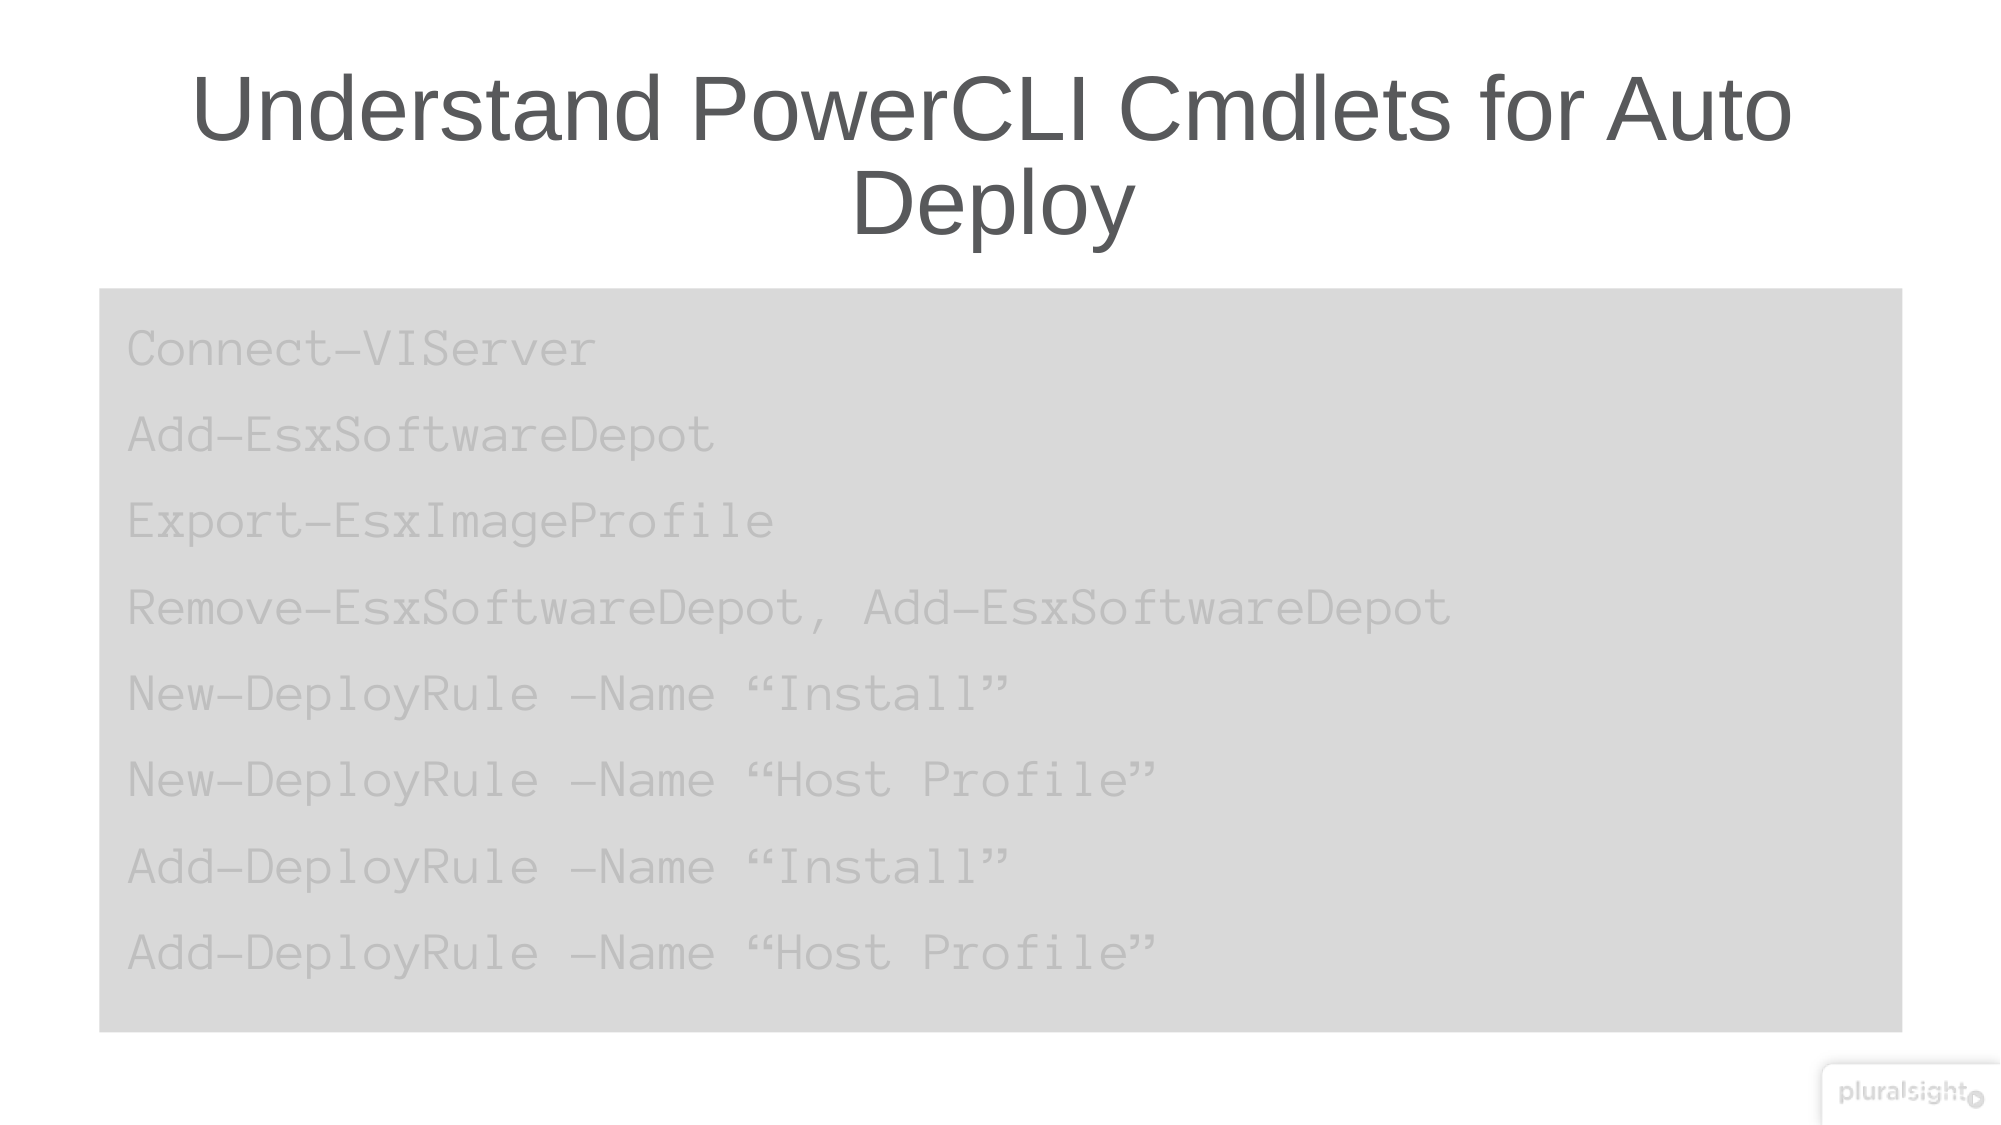

# Understand PowerCLI Cmdlets for Auto Deploy
Connect-VIServer
Add-EsxSoftwareDepot
Export-EsxImageProfile
Remove-EsxSoftwareDepot, Add-EsxSoftwareDepot
New-DeployRule –Name “Install”
New-DeployRule –Name “Host Profile”
Add-DeployRule –Name “Install”
Add-DeployRule –Name “Host Profile”